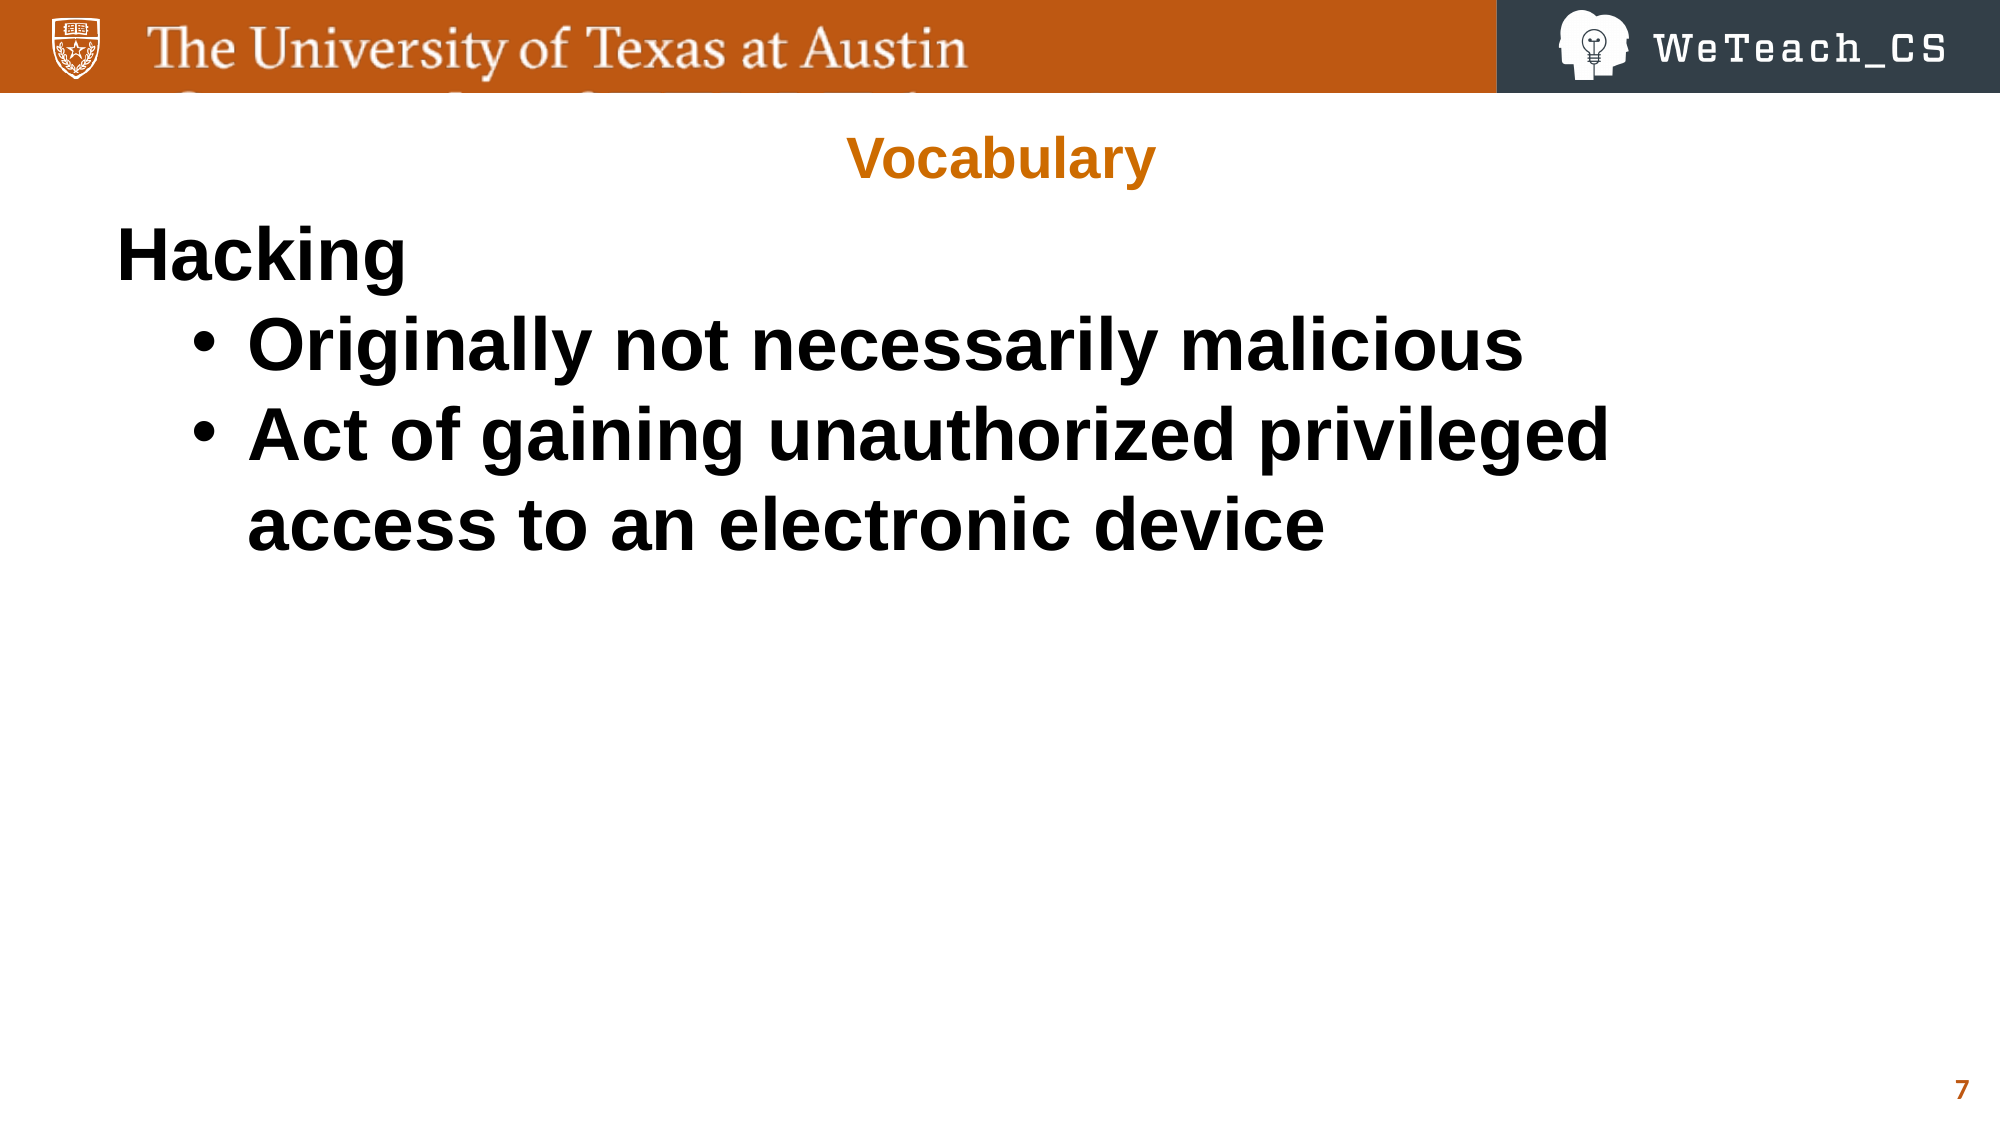

Vocabulary
Hacking
Originally not necessarily malicious
Act of gaining unauthorized privileged access to an electronic device